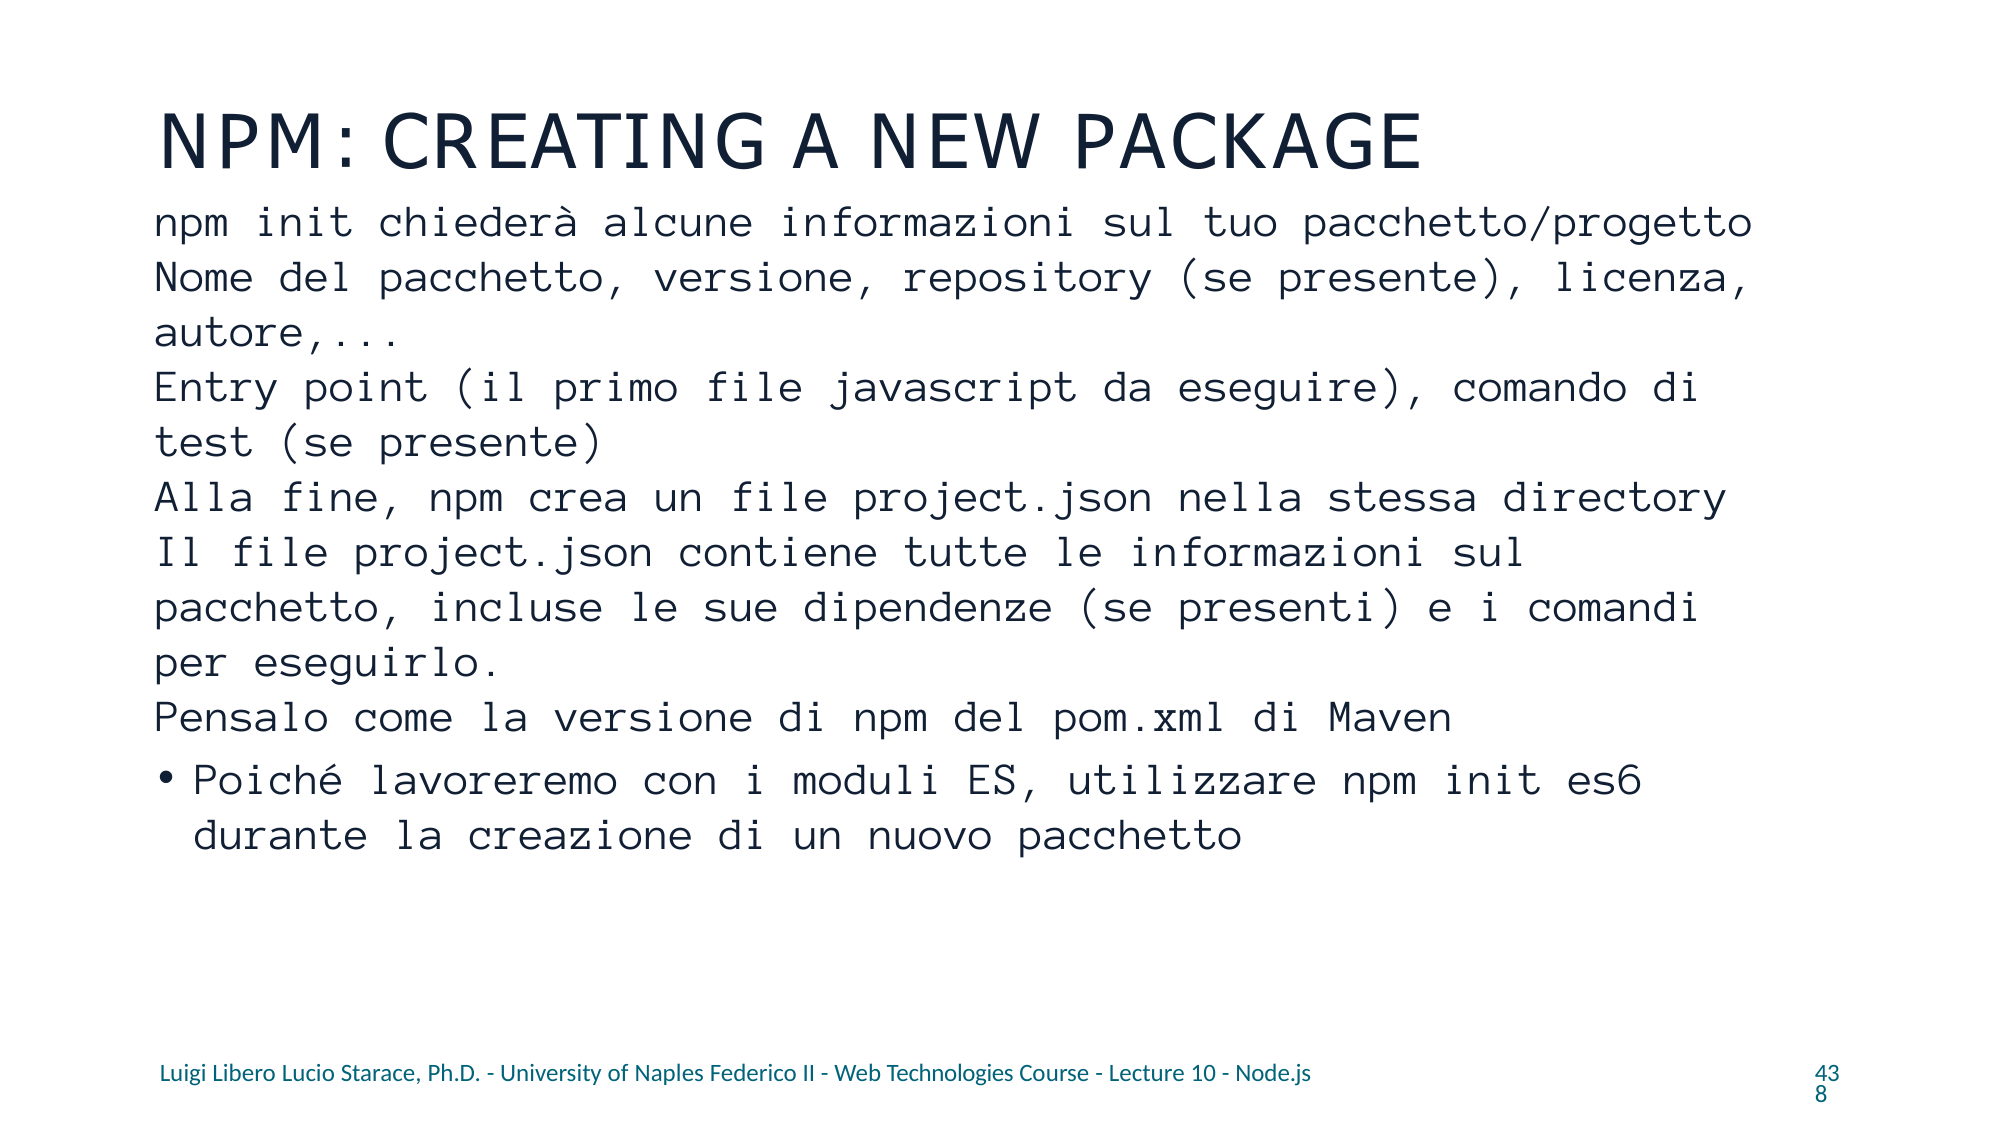

# NPM: CREATING A NEW PACKAGE
npm init chiederà alcune informazioni sul tuo pacchetto/progetto
Nome del pacchetto, versione, repository (se presente), licenza, autore,...
Entry point (il primo file javascript da eseguire), comando di test (se presente)
Alla fine, npm crea un file project.json nella stessa directory
Il file project.json contiene tutte le informazioni sul pacchetto, incluse le sue dipendenze (se presenti) e i comandi per eseguirlo.
Pensalo come la versione di npm del pom.xml di Maven
Poiché lavoreremo con i moduli ES, utilizzare npm init es6 durante la creazione di un nuovo pacchetto
Luigi Libero Lucio Starace, Ph.D. - University of Naples Federico II - Web Technologies Course - Lecture 10 - Node.js
438